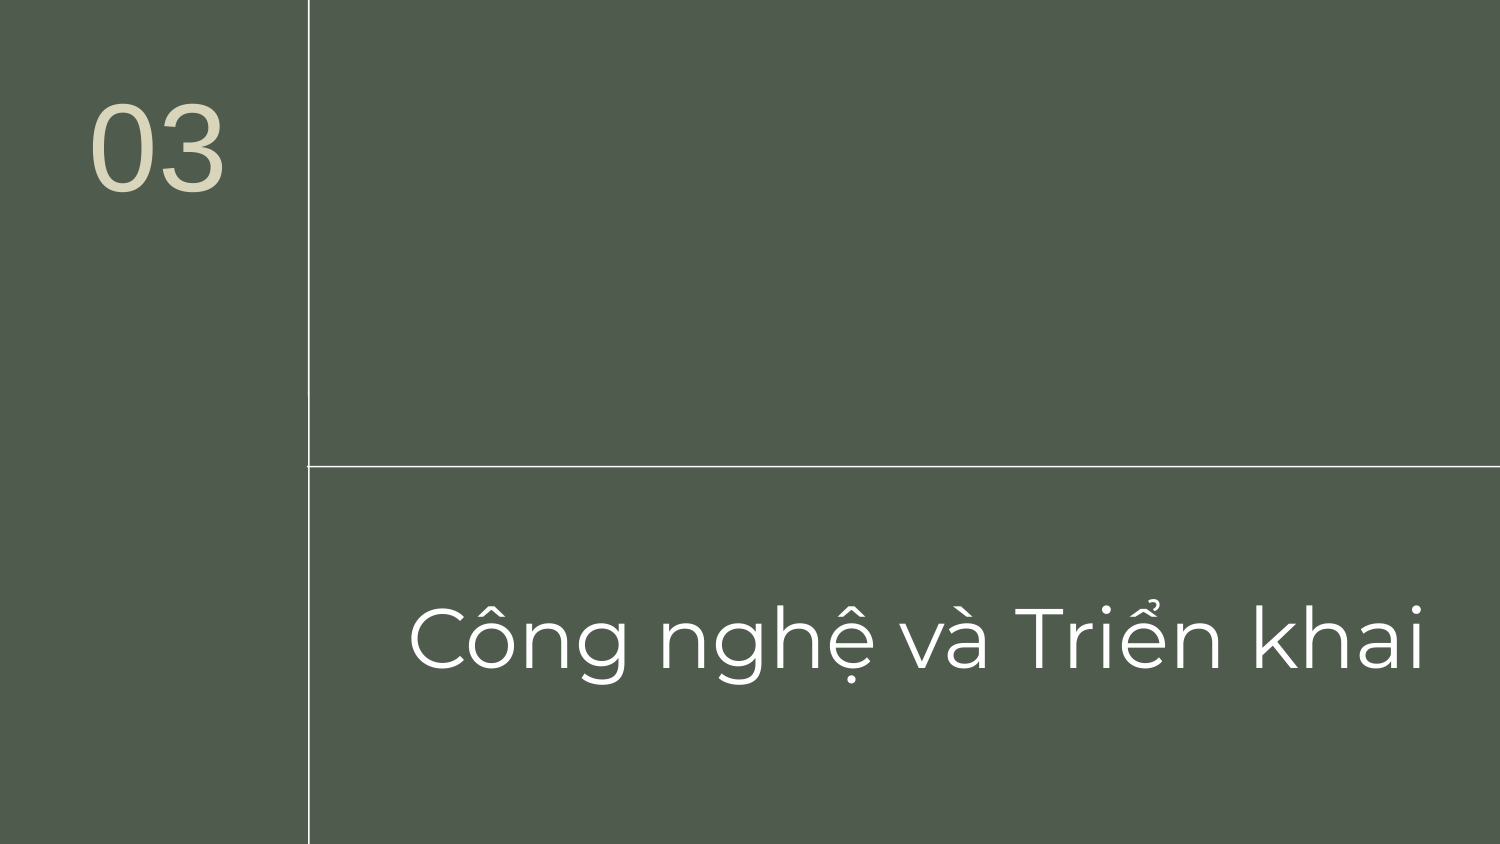

03
# Công nghệ và Triển khai